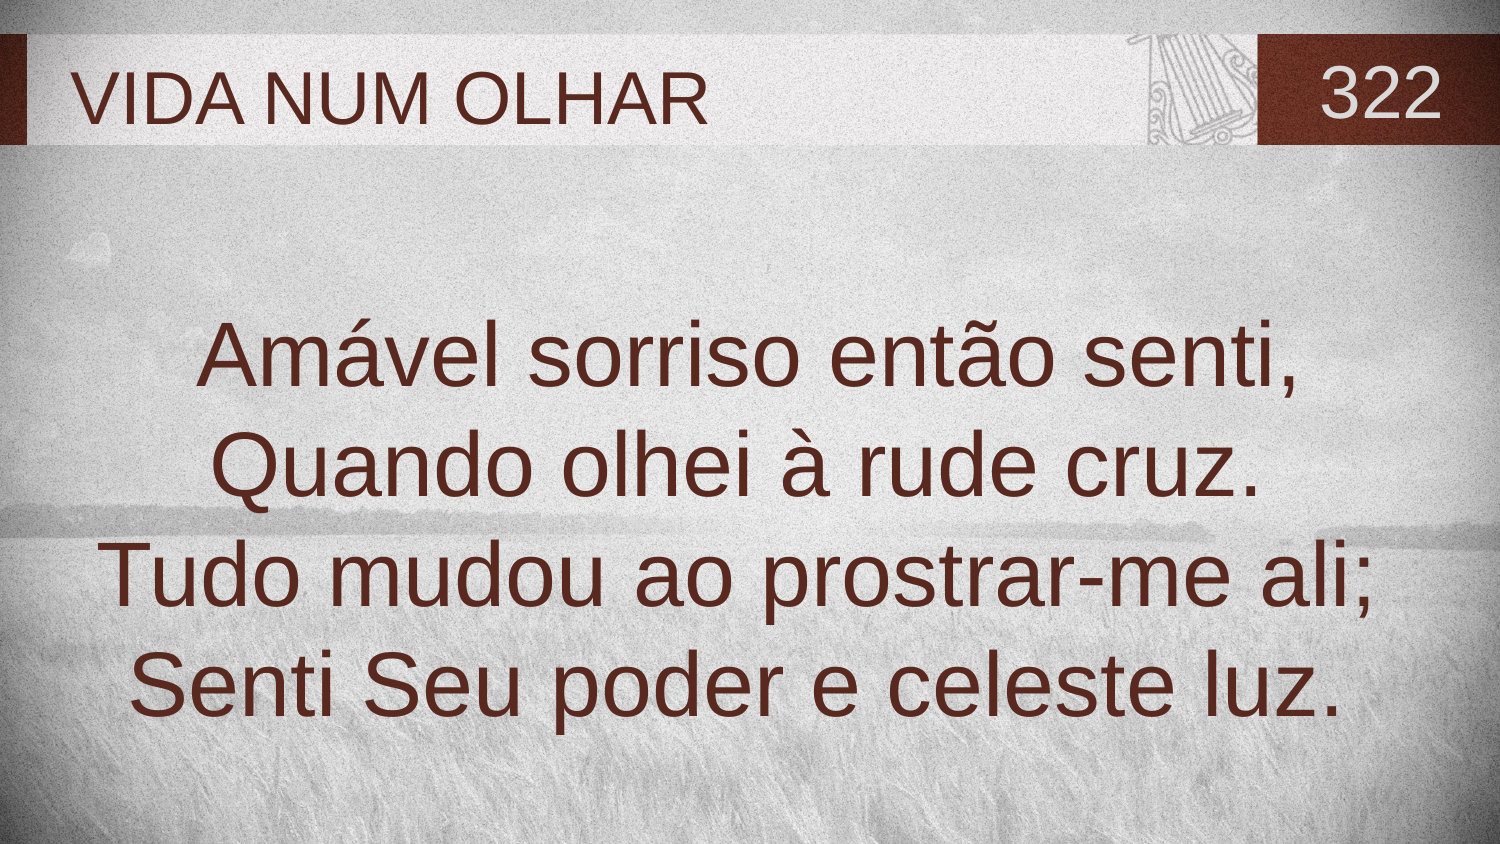

# VIDA NUM OLHAR
322
Amável sorriso então senti,
Quando olhei à rude cruz.
Tudo mudou ao prostrar-me ali;
Senti Seu poder e celeste luz.